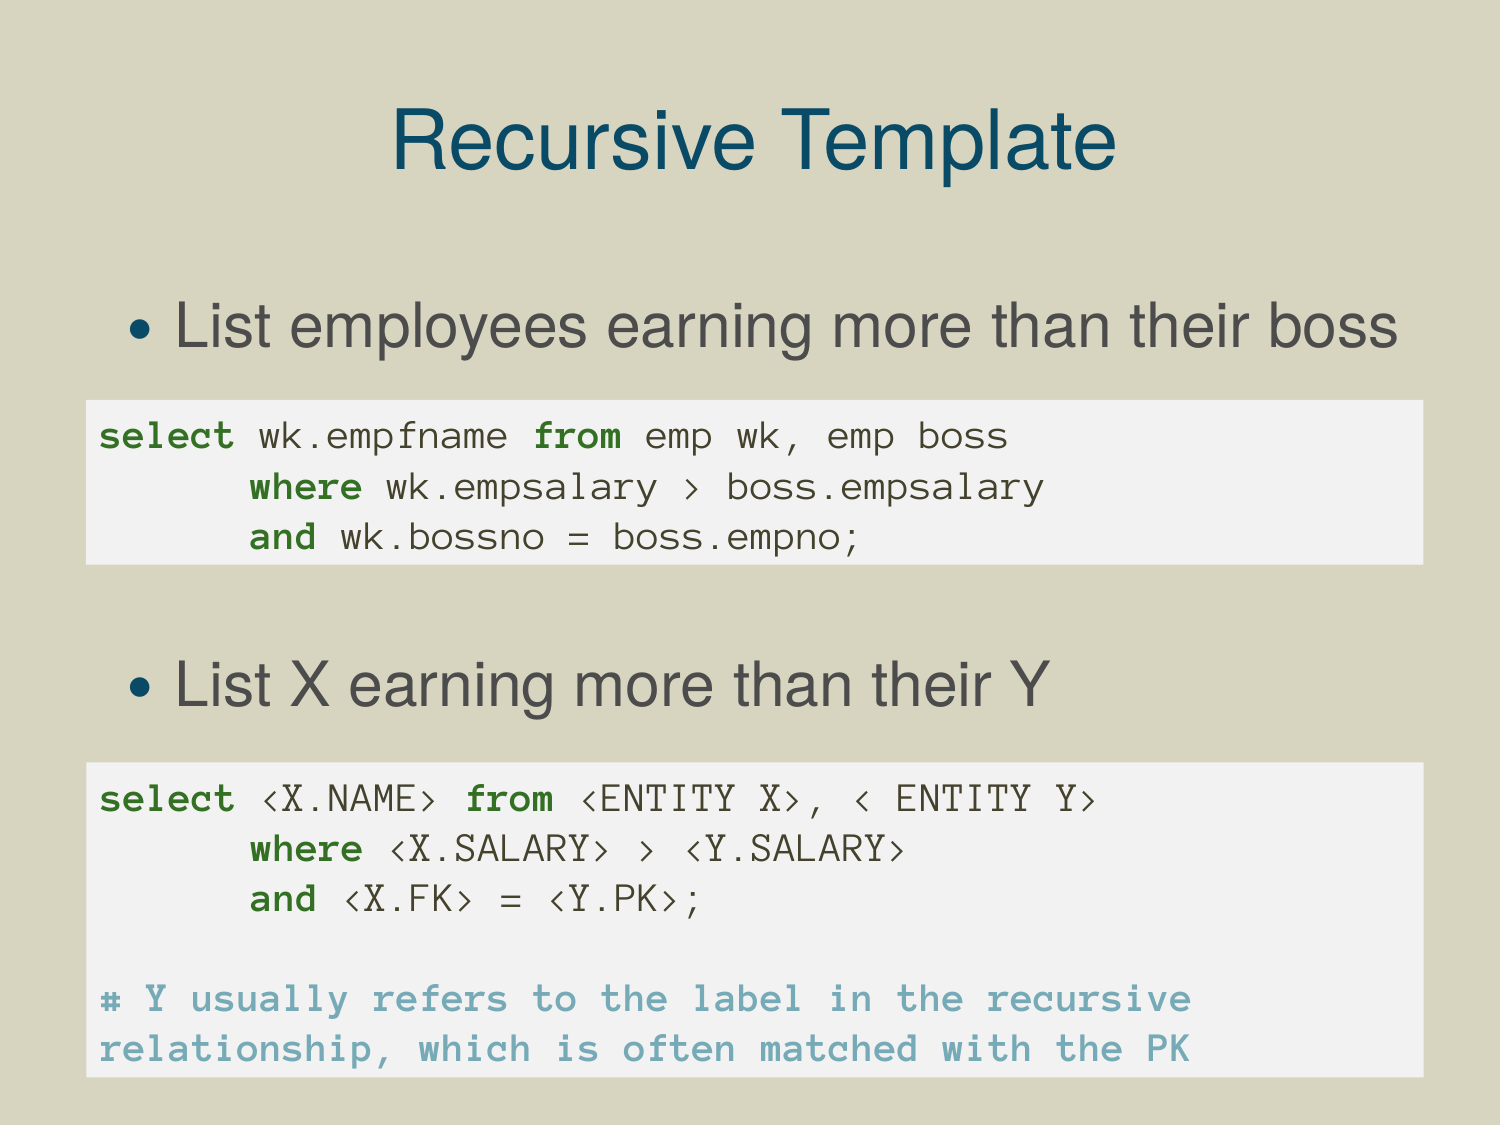

# Recursive Template
List employees earning more than their boss

List X earning more than their Y
select wk.empfname from emp wk, emp boss
	where wk.empsalary > boss.empsalary
	and wk.bossno = boss.empno;
select <X.NAME> from <ENTITY X>, < ENTITY Y>
	where <X.SALARY> > <Y.SALARY>
	and <X.FK> = <Y.PK>;

# Y usually refers to the label in the recursive relationship, which is often matched with the PK